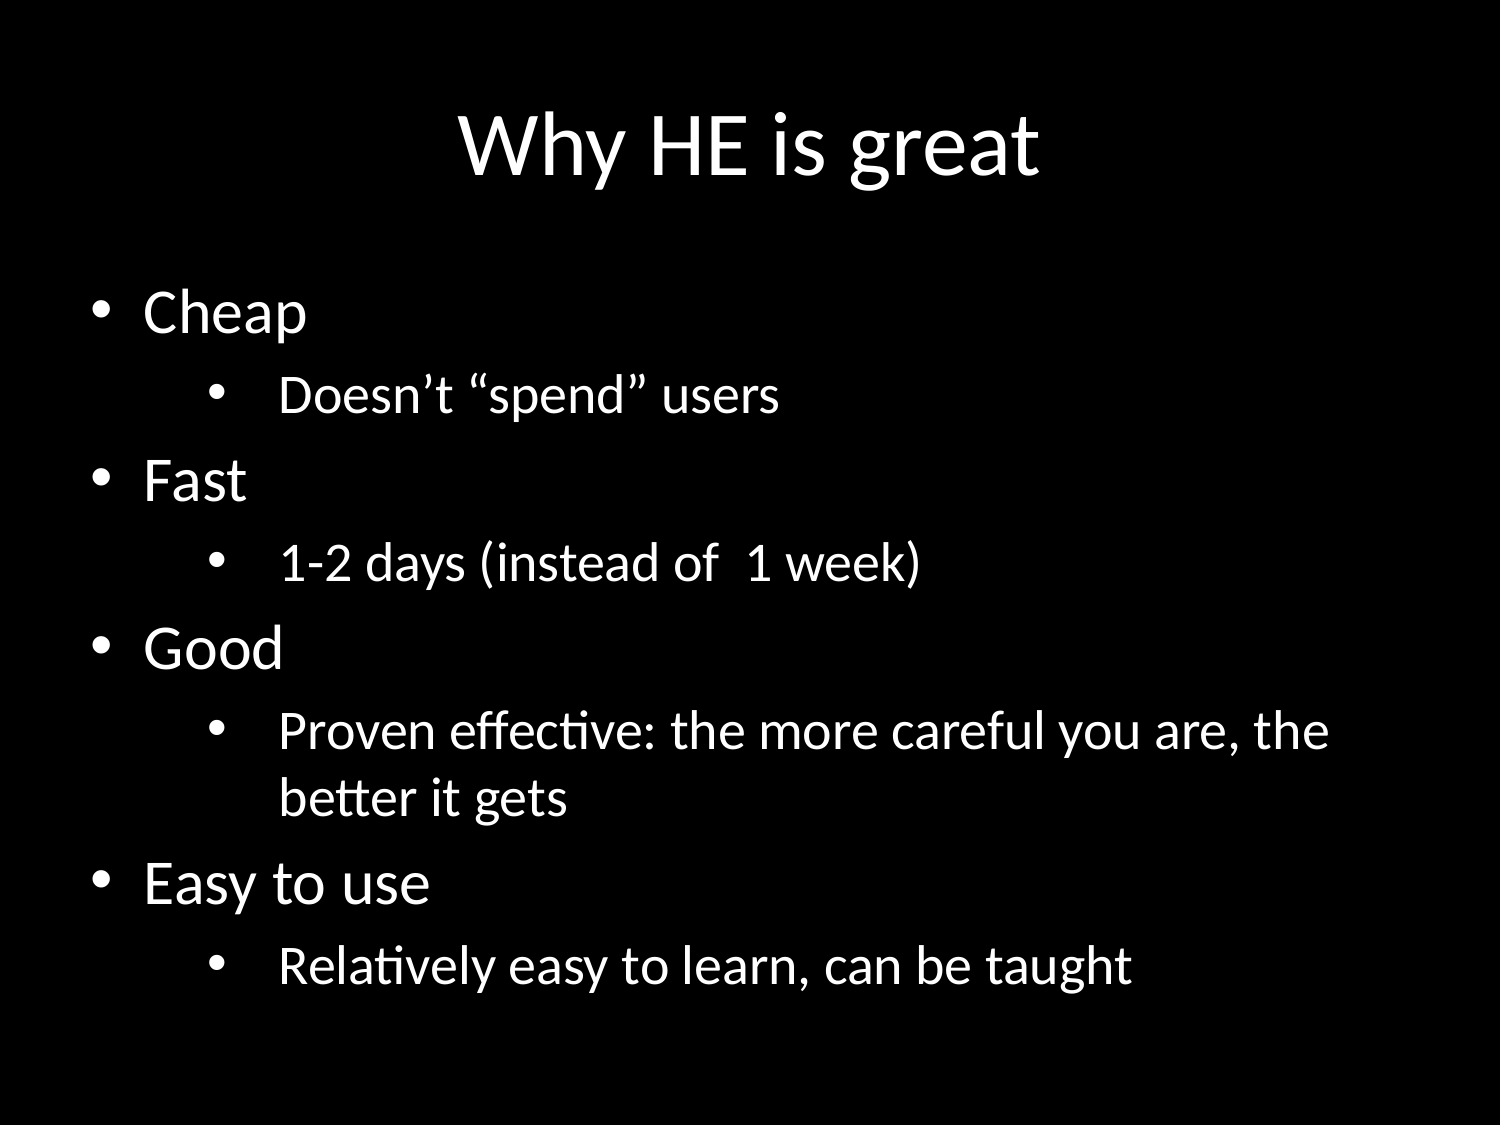

# Why HE is great
Cheap
Doesn’t “spend” users
Fast
1-2 days (instead of  1 week)
Good
Proven effective: the more careful you are, the better it gets
Easy to use
Relatively easy to learn, can be taught